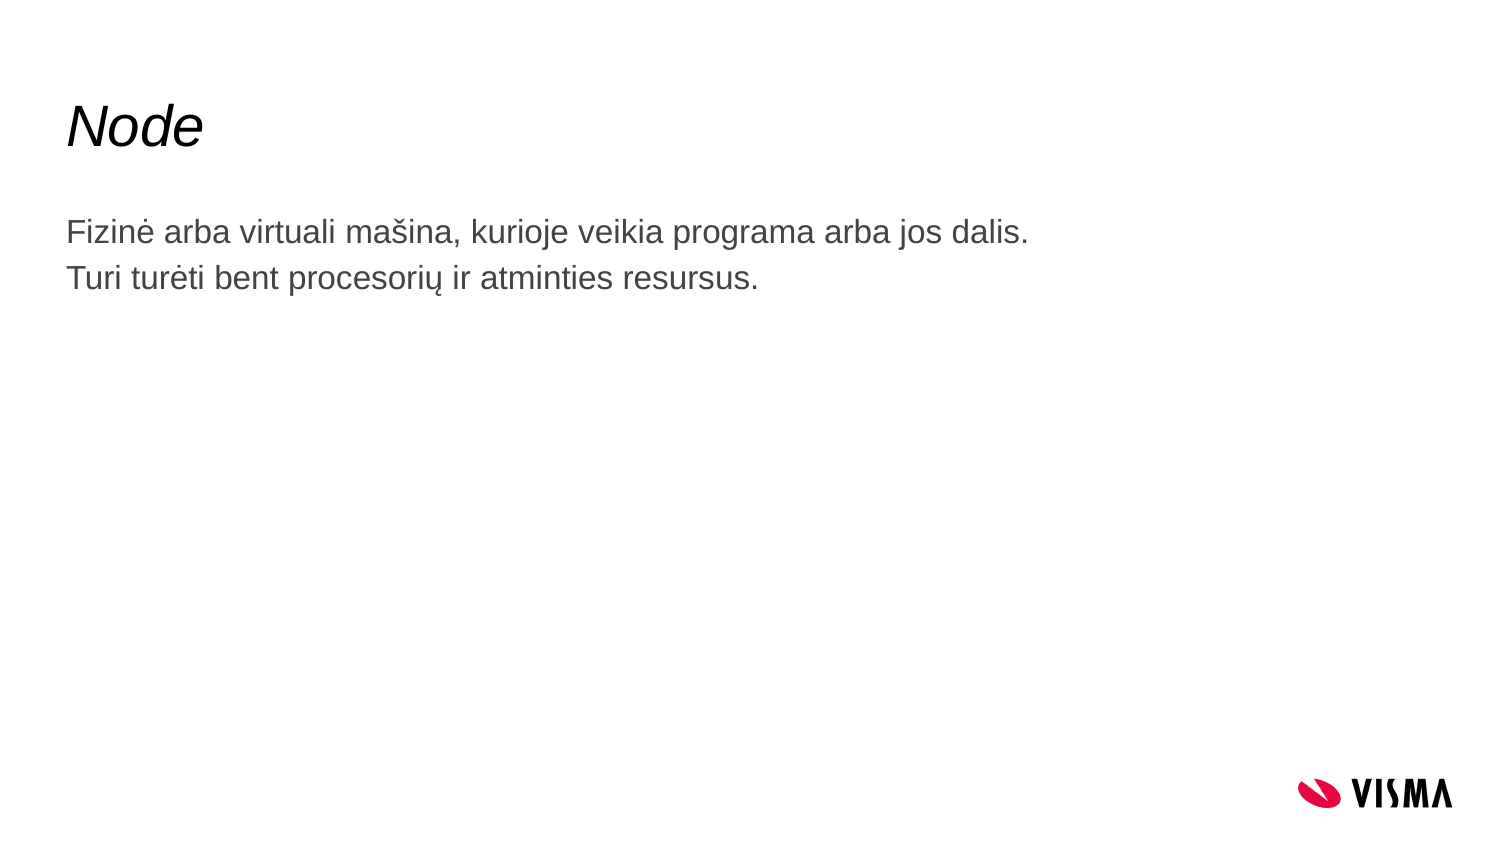

# Node
Fizinė arba virtuali mašina, kurioje veikia programa arba jos dalis.
Turi turėti bent procesorių ir atminties resursus.